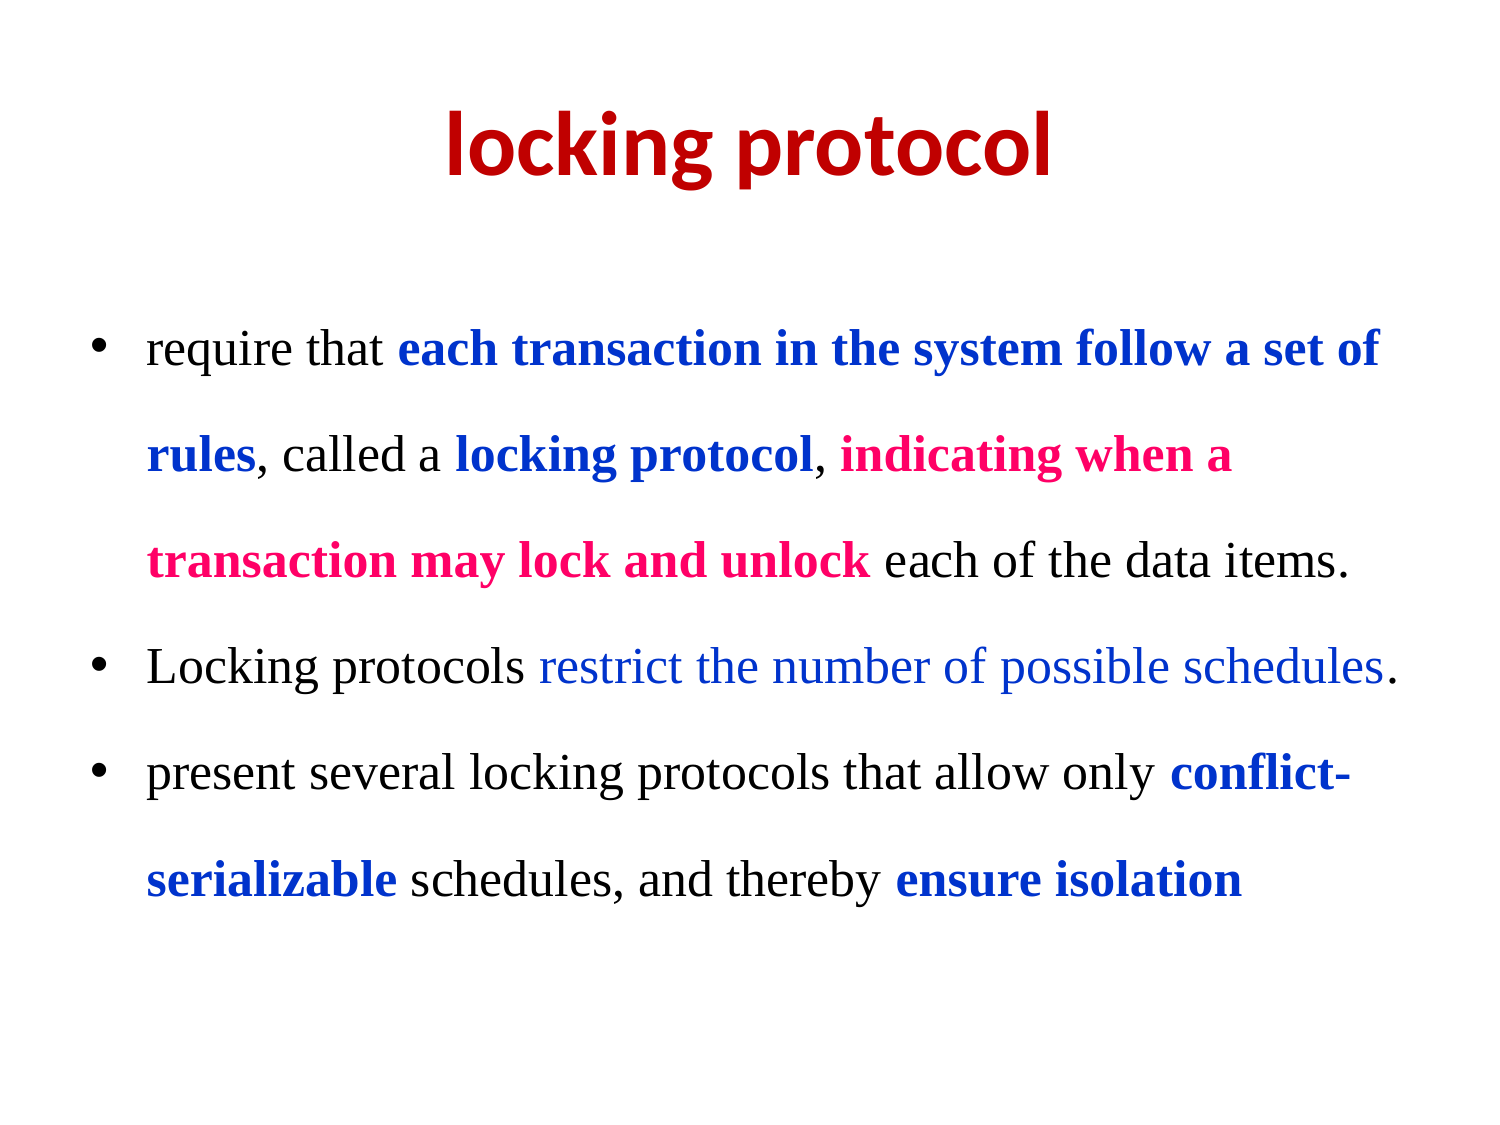

# locking protocol
require that each transaction in the system follow a set of rules, called a locking protocol, indicating when a transaction may lock and unlock each of the data items.
Locking protocols restrict the number of possible schedules.
present several locking protocols that allow only conflict-serializable schedules, and thereby ensure isolation